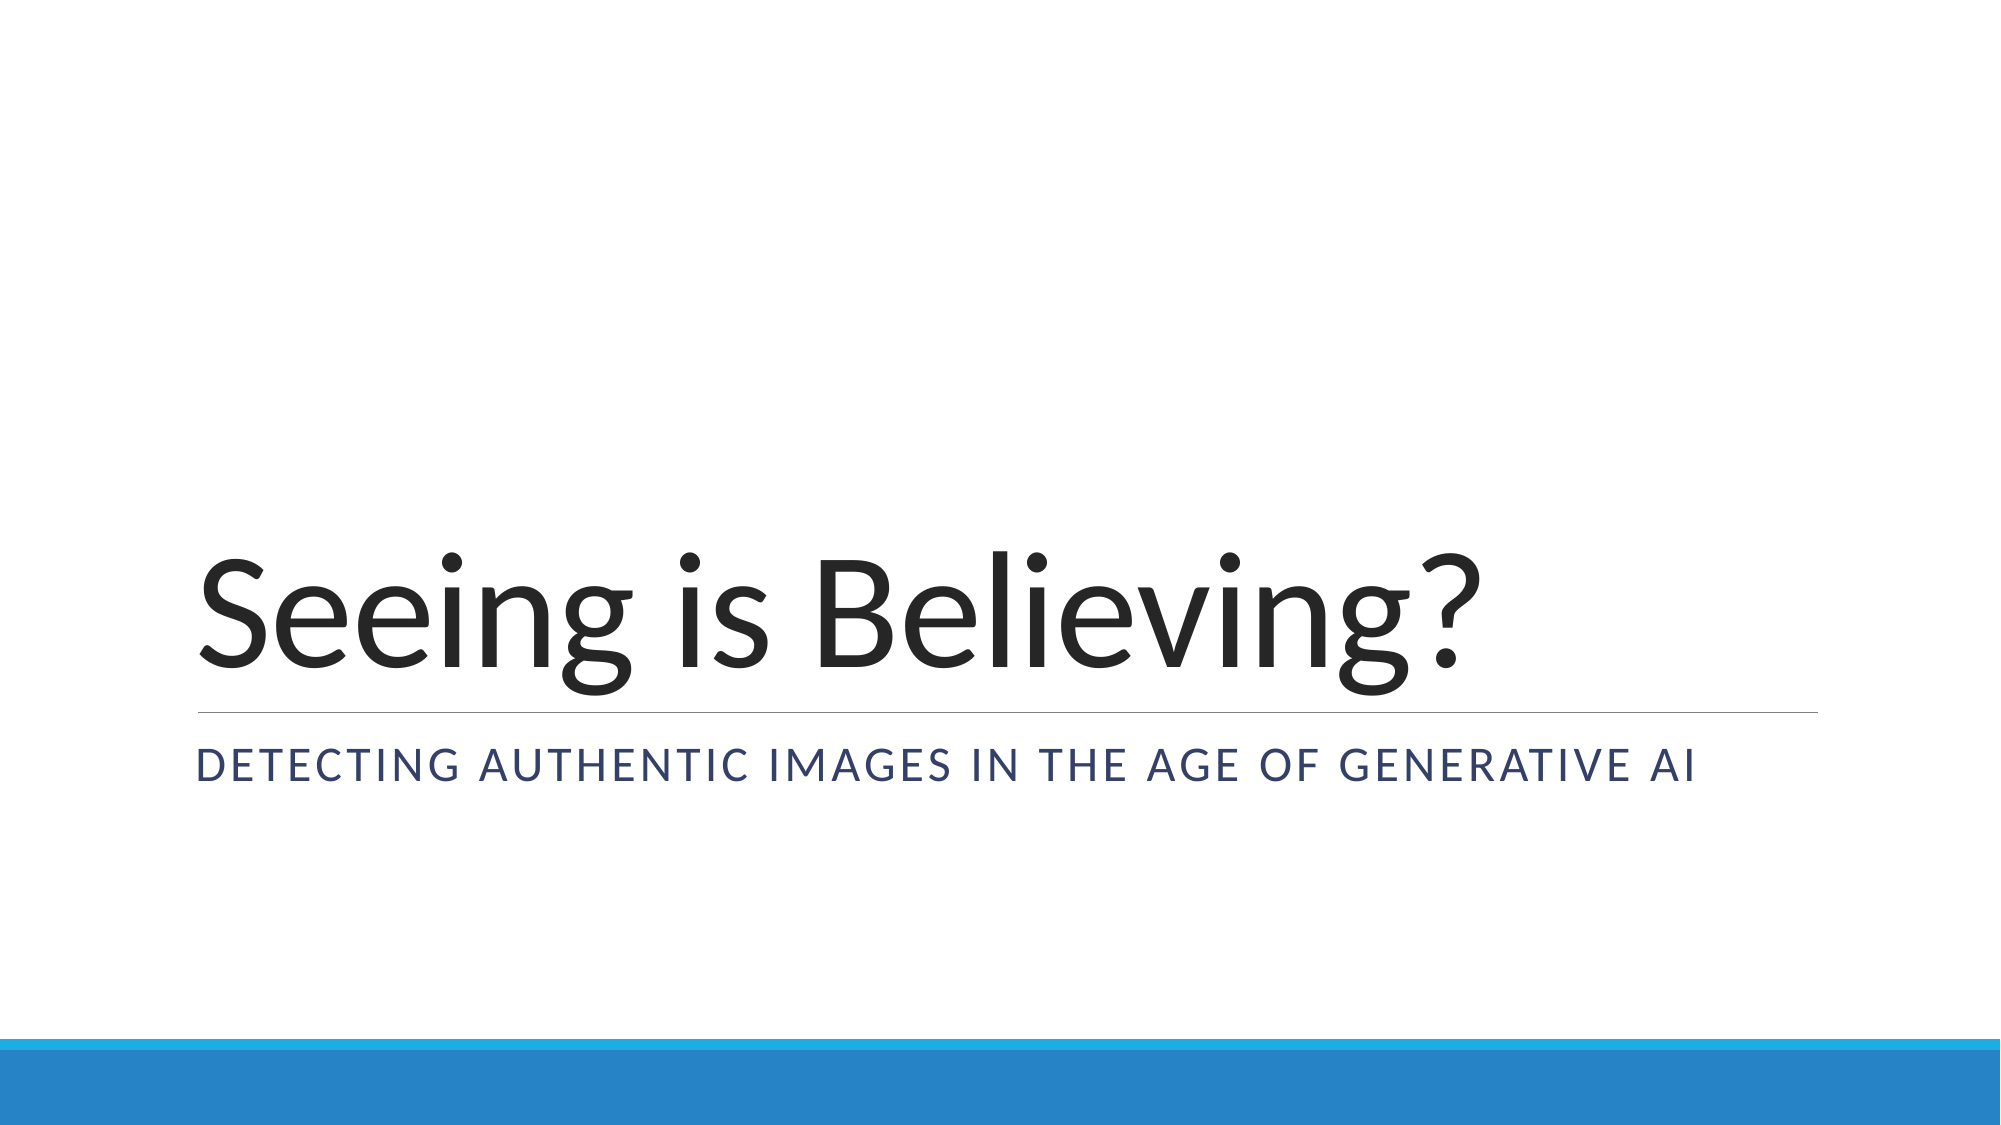

# Seeing is Believing?
Detecting Authentic Images in the Age of Generative AI